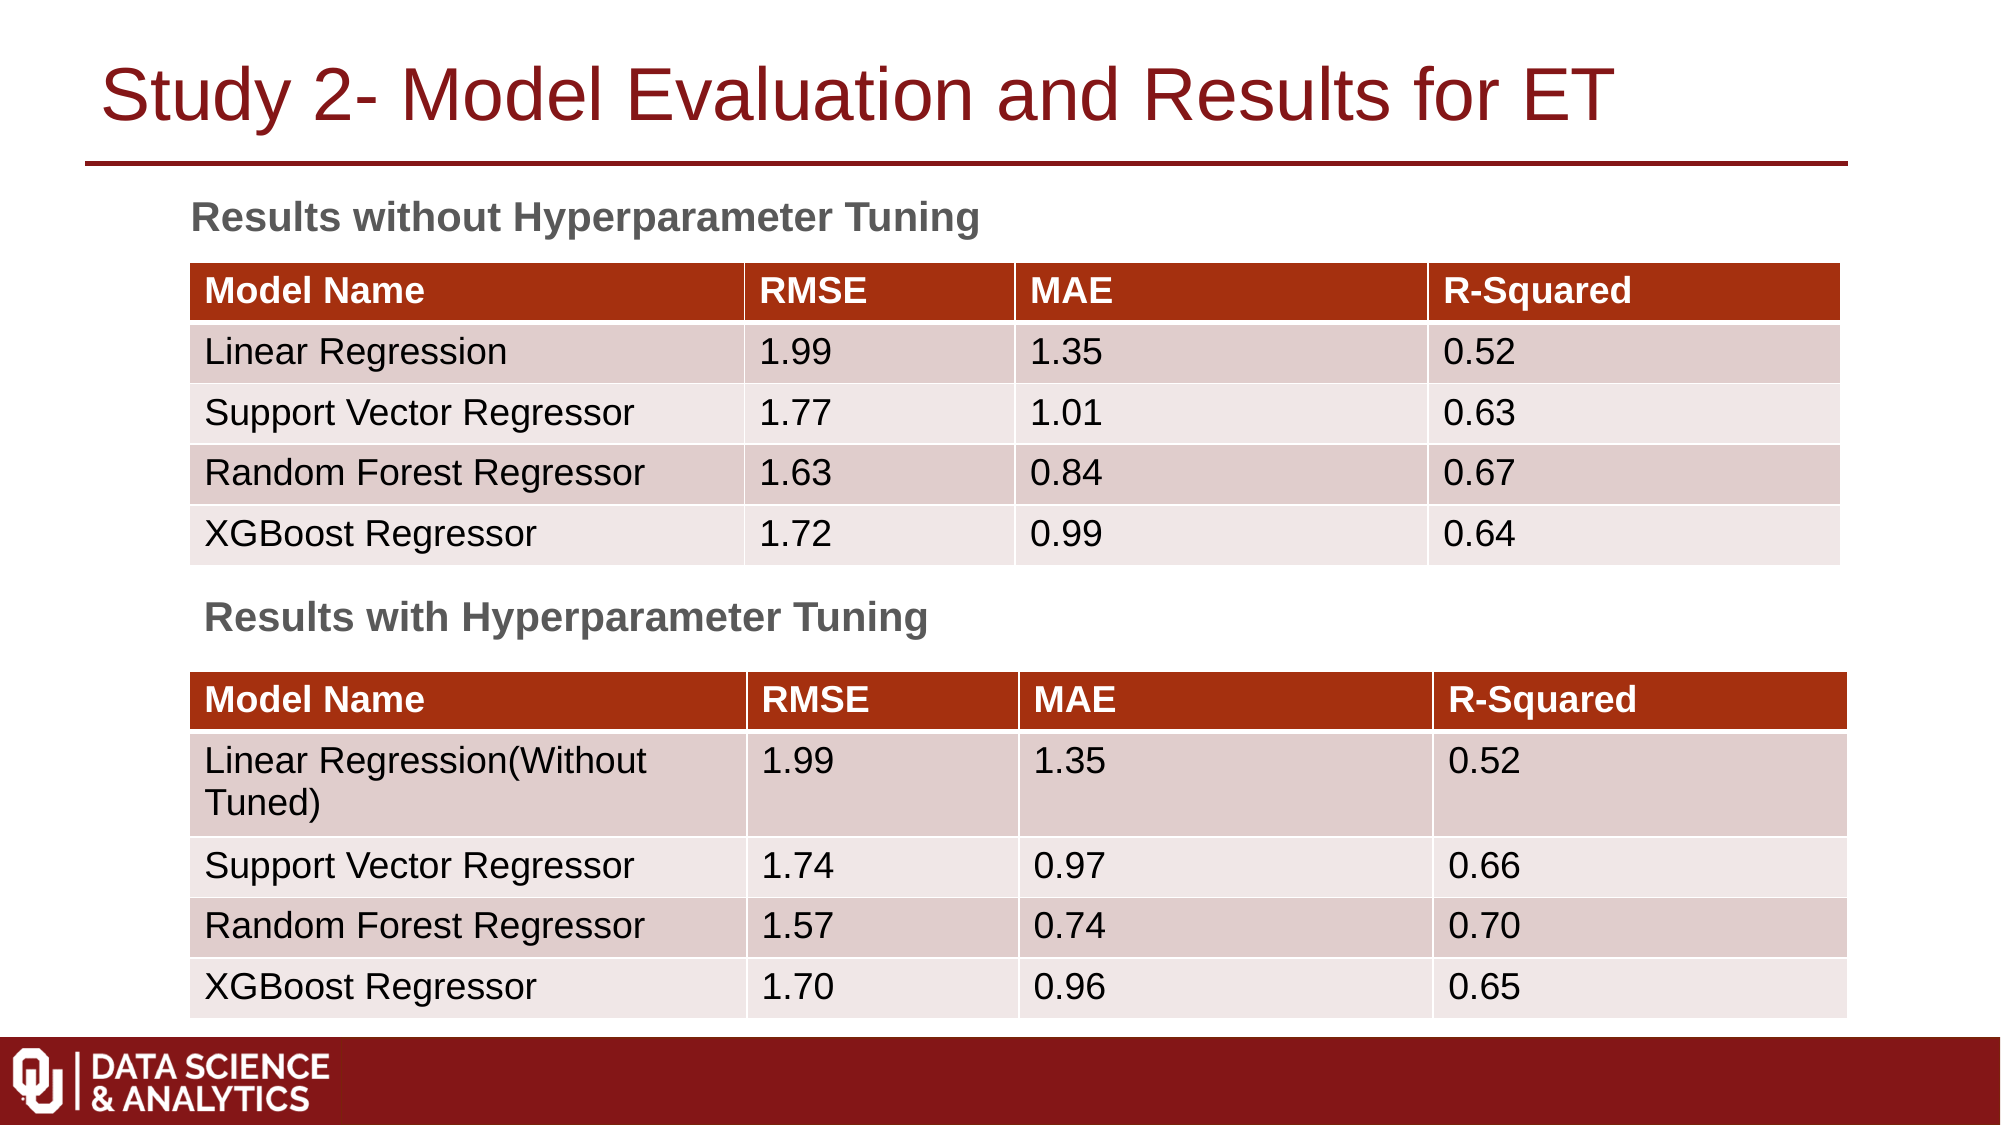

Study 2- Model Evaluation and Results for ET
Results without Hyperparameter Tuning

| Model Name | RMSE | MAE | R-Squared |
| --- | --- | --- | --- |
| Linear Regression | 1.99 | 1.35 | 0.52 |
| Support Vector Regressor | 1.77 | 1.01 | 0.63 |
| Random Forest Regressor | 1.63 | 0.84 | 0.67 |
| XGBoost Regressor | 1.72 | 0.99 | 0.64 |
Results with Hyperparameter Tuning
| Model Name | RMSE | MAE | R-Squared |
| --- | --- | --- | --- |
| Linear Regression(Without Tuned) | 1.99 | 1.35 | 0.52 |
| Support Vector Regressor | 1.74 | 0.97 | 0.66 |
| Random Forest Regressor | 1.57 | 0.74 | 0.70 |
| XGBoost Regressor | 1.70 | 0.96 | 0.65 |